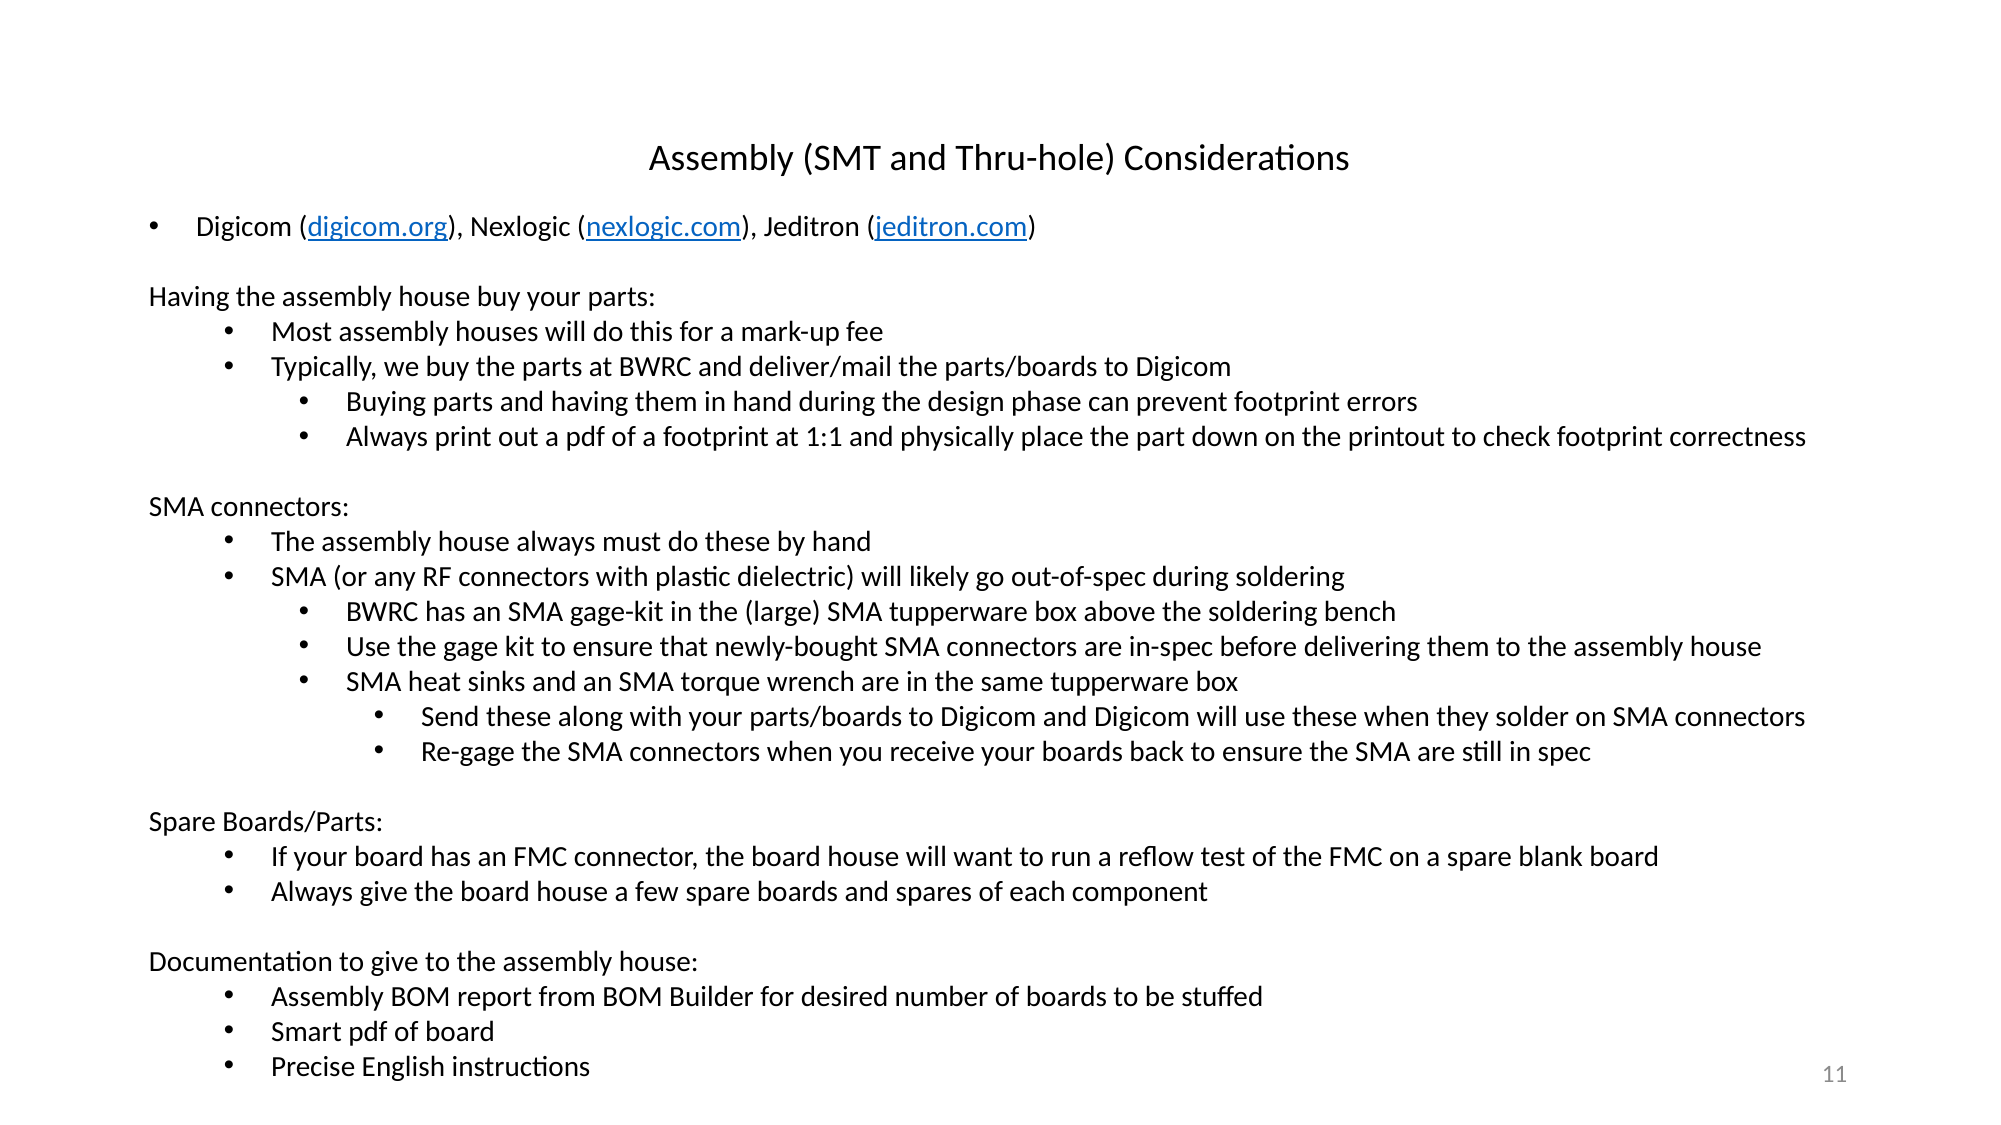

Assembly (SMT and Thru-hole) Considerations
Digicom (digicom.org), Nexlogic (nexlogic.com), Jeditron (jeditron.com)

Having the assembly house buy your parts:
Most assembly houses will do this for a mark-up fee
Typically, we buy the parts at BWRC and deliver/mail the parts/boards to Digicom
Buying parts and having them in hand during the design phase can prevent footprint errors
Always print out a pdf of a footprint at 1:1 and physically place the part down on the printout to check footprint correctness

SMA connectors:
The assembly house always must do these by hand
SMA (or any RF connectors with plastic dielectric) will likely go out-of-spec during soldering
BWRC has an SMA gage-kit in the (large) SMA tupperware box above the soldering bench
Use the gage kit to ensure that newly-bought SMA connectors are in-spec before delivering them to the assembly house
SMA heat sinks and an SMA torque wrench are in the same tupperware box
Send these along with your parts/boards to Digicom and Digicom will use these when they solder on SMA connectors
Re-gage the SMA connectors when you receive your boards back to ensure the SMA are still in spec

Spare Boards/Parts:
If your board has an FMC connector, the board house will want to run a reflow test of the FMC on a spare blank board
Always give the board house a few spare boards and spares of each component

Documentation to give to the assembly house:
Assembly BOM report from BOM Builder for desired number of boards to be stuffed
Smart pdf of board
Precise English instructions

11